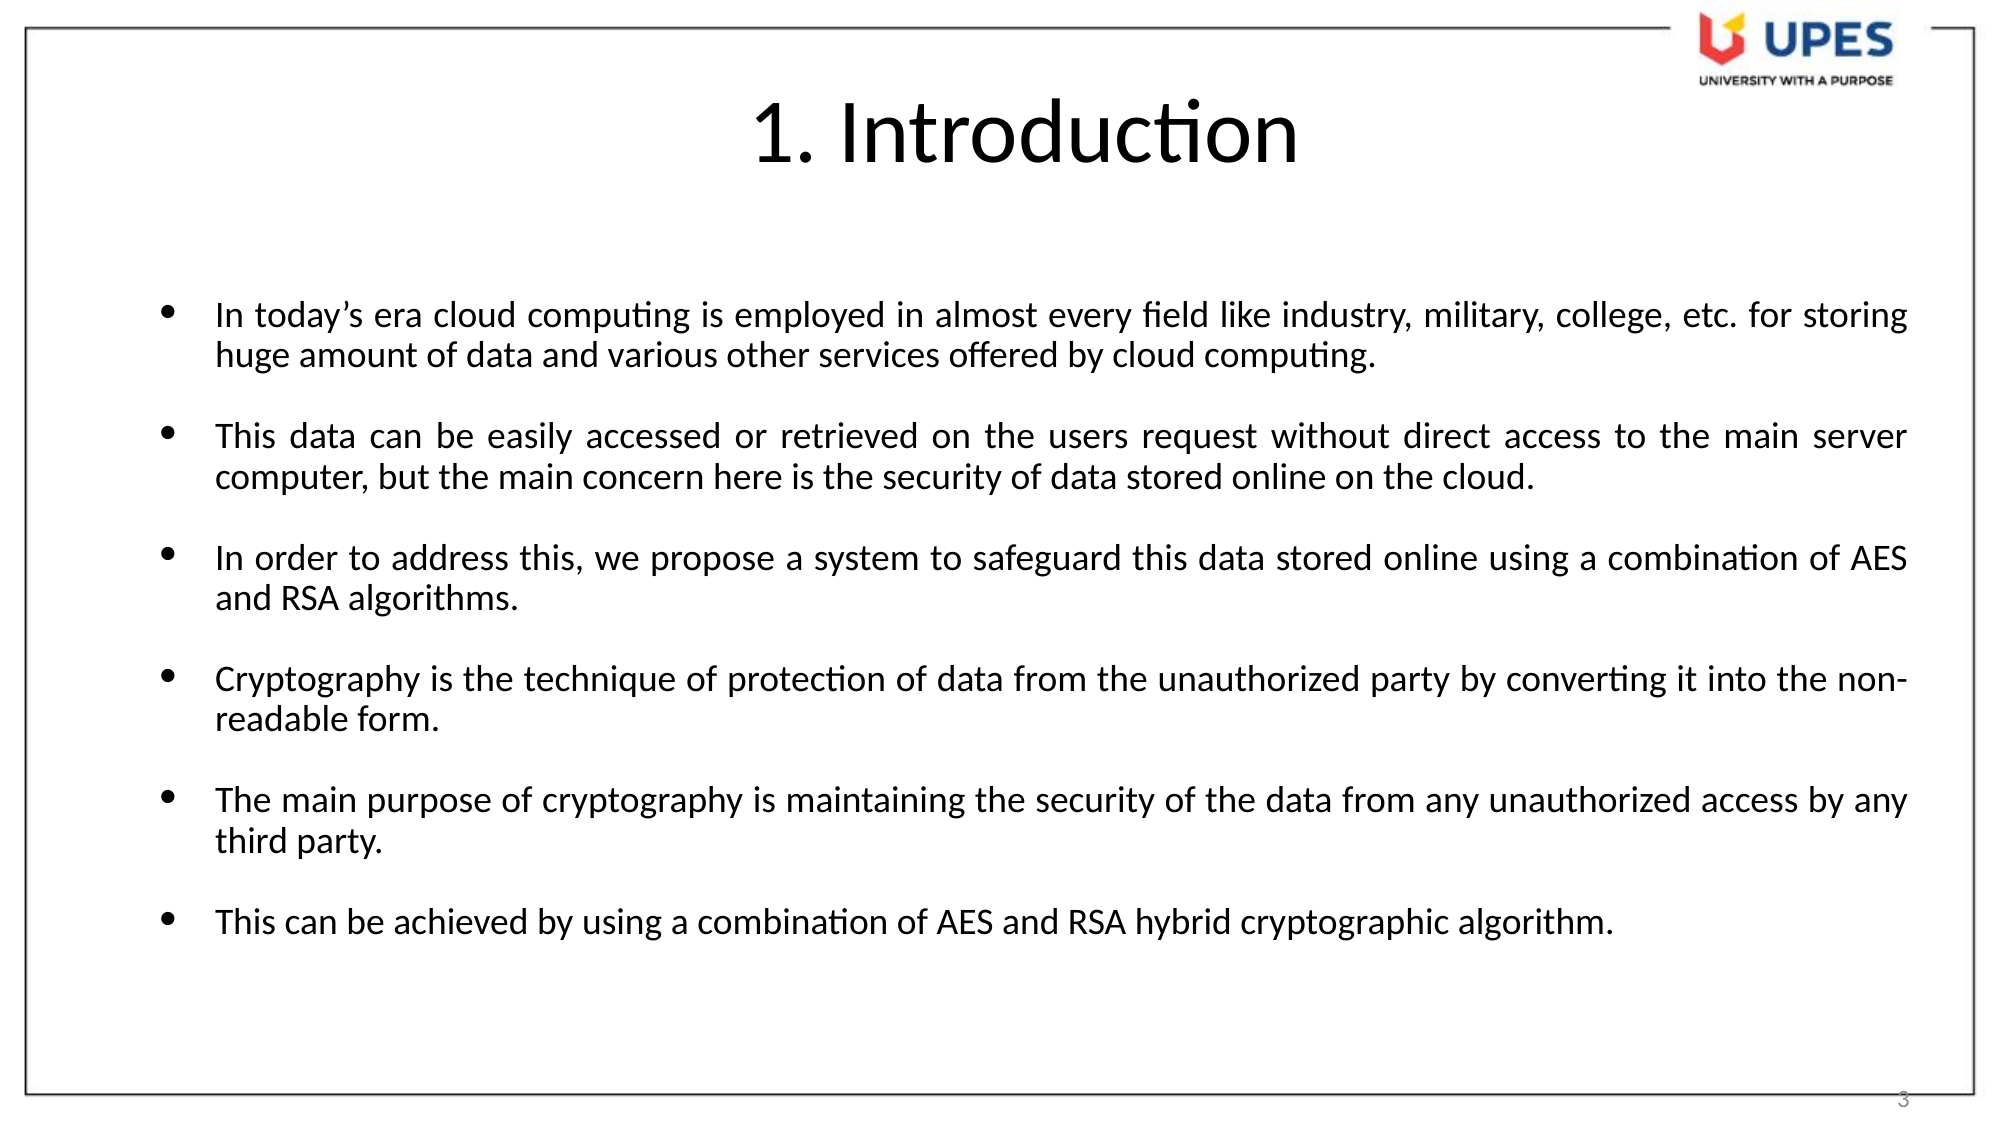

# 1. Introduction
In today’s era cloud computing is employed in almost every field like industry, military, college, etc. for storing huge amount of data and various other services offered by cloud computing.

This data can be easily accessed or retrieved on the users request without direct access to the main server computer, but the main concern here is the security of data stored online on the cloud.

In order to address this, we propose a system to safeguard this data stored online using a combination of AES and RSA algorithms.

Cryptography is the technique of protection of data from the unauthorized party by converting it into the non-readable form.

The main purpose of cryptography is maintaining the security of the data from any unauthorized access by any third party.

This can be achieved by using a combination of AES and RSA hybrid cryptographic algorithm.